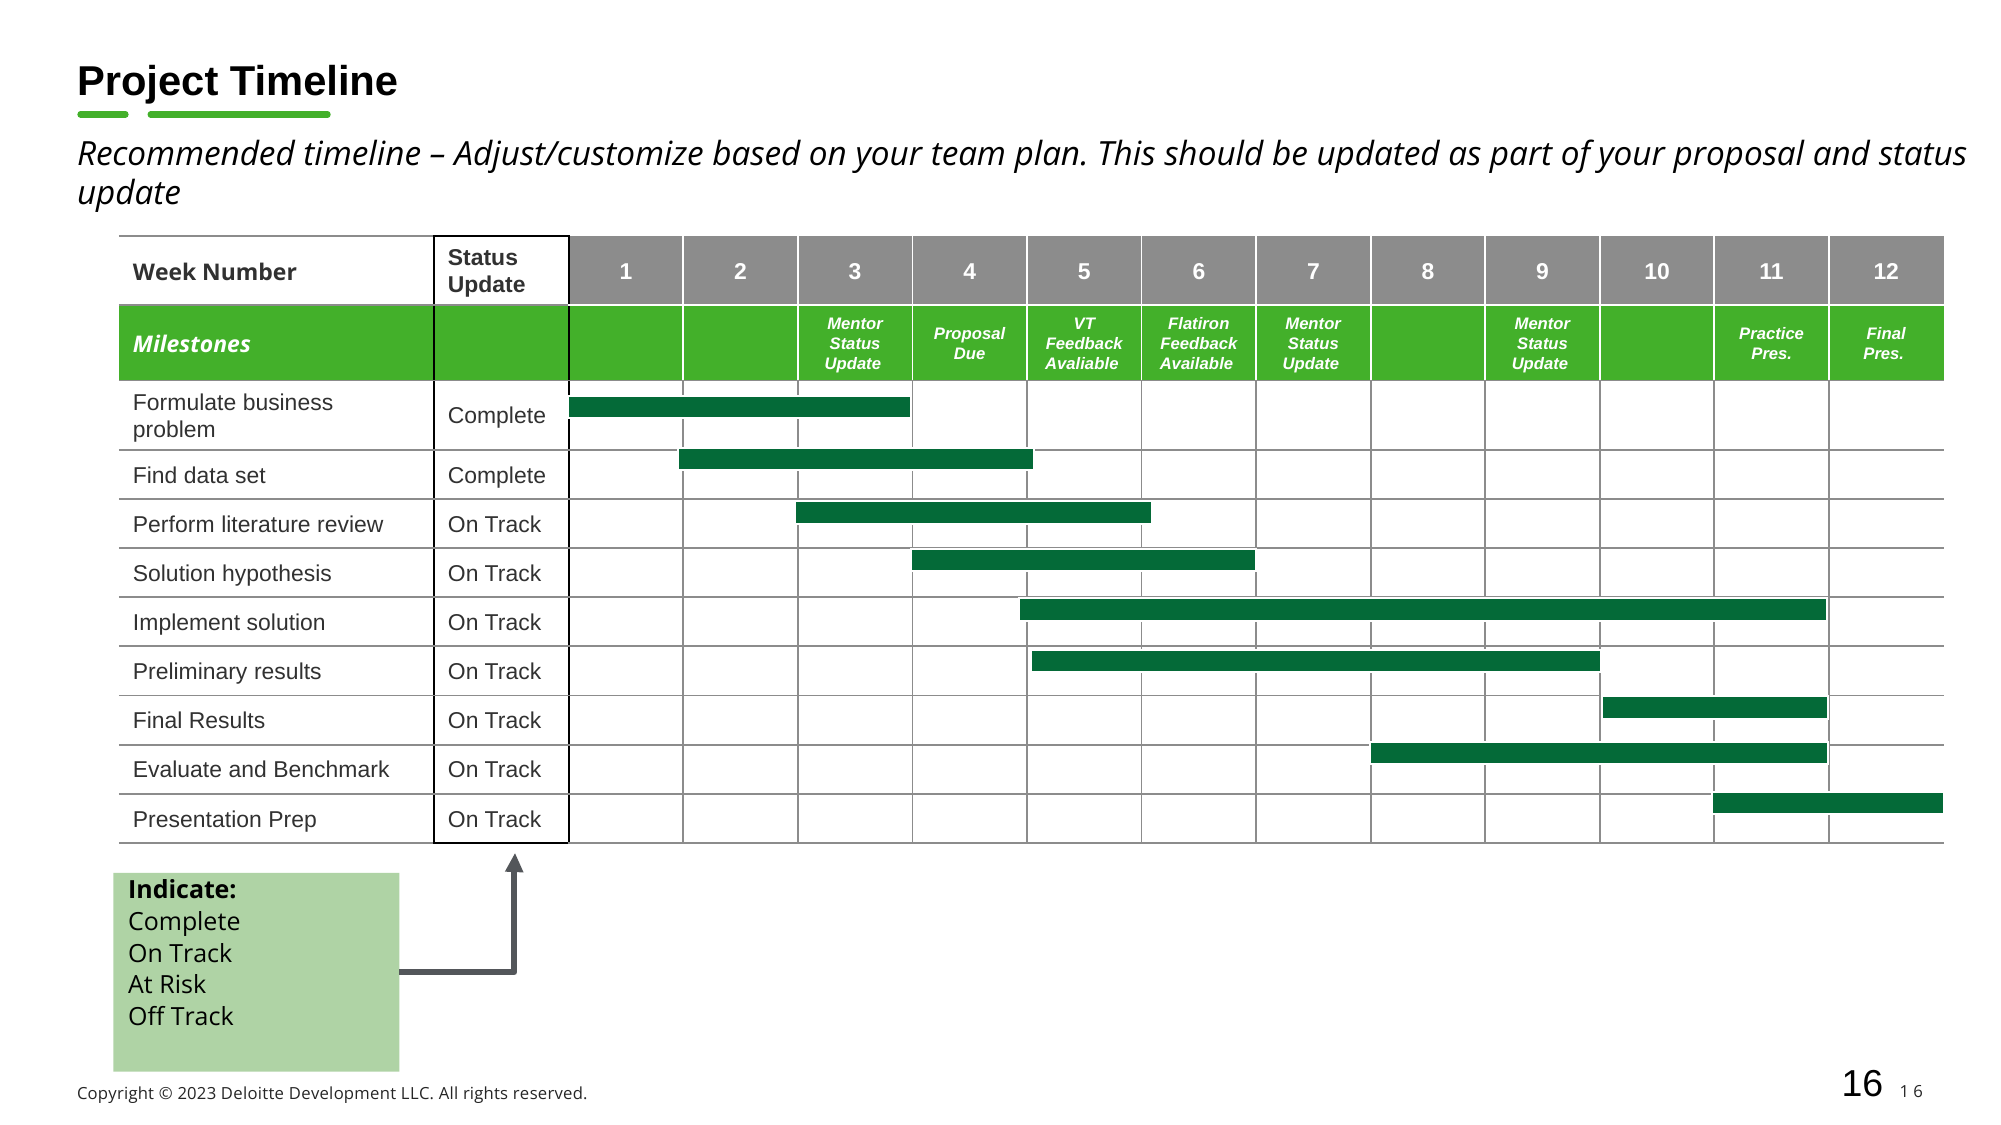

# Project Timeline
Recommended timeline – Adjust/customize based on your team plan. This should be updated as part of your proposal and status update
| Week Number | Status Update | 1 | 2 | 3 | 4 | 5 | 6 | 7 | 8 | 9 | 10 | 11 | 12 |
| --- | --- | --- | --- | --- | --- | --- | --- | --- | --- | --- | --- | --- | --- |
| Milestones |  |  |  | Mentor Status Update | Proposal Due | VT Feedback Avaliable | Flatiron Feedback Available | Mentor Status Update |  | Mentor Status Update |  | Practice Pres. | Final Pres. |
| Formulate business problem | Complete |  |  |  |  |  |  |  |  |  |  |  |  |
| Find data set | Complete |  |  |  |  |  |  |  |  |  |  |  |  |
| Perform literature review | On Track |  |  |  |  |  |  |  |  |  |  |  |  |
| Solution hypothesis | On Track |  |  |  |  |  |  |  |  |  |  |  |  |
| Implement solution | On Track |  |  |  |  |  |  |  |  |  |  |  |  |
| Preliminary results | On Track |  |  |  |  |  |  |  |  |  |  |  |  |
| Final Results | On Track |  |  |  |  |  |  |  |  |  |  |  |  |
| Evaluate and Benchmark | On Track |  |  |  |  |  |  |  |  |  |  |  |  |
| Presentation Prep | On Track |  |  |  |  |  |  |  |  |  |  |  |  |

Indicate:
Complete
On Track
At Risk
Off Track

16